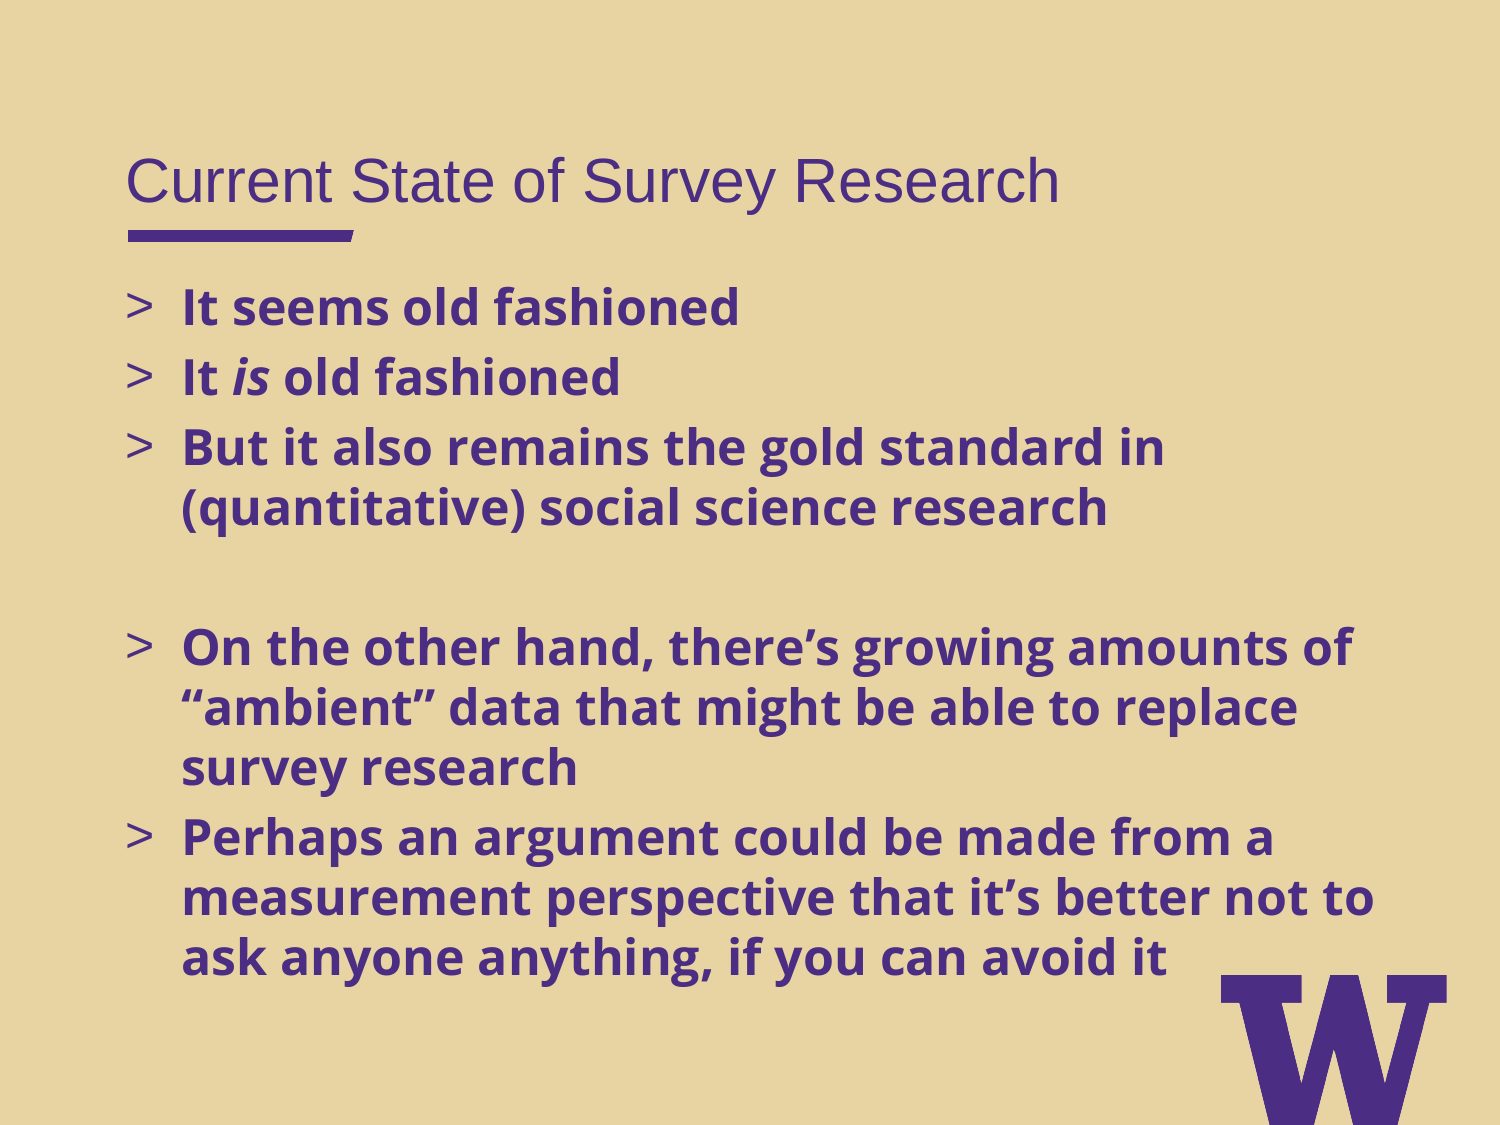

Current State of Survey Research
It seems old fashioned
It is old fashioned
But it also remains the gold standard in (quantitative) social science research

On the other hand, there’s growing amounts of “ambient” data that might be able to replace survey research
Perhaps an argument could be made from a measurement perspective that it’s better not to ask anyone anything, if you can avoid it